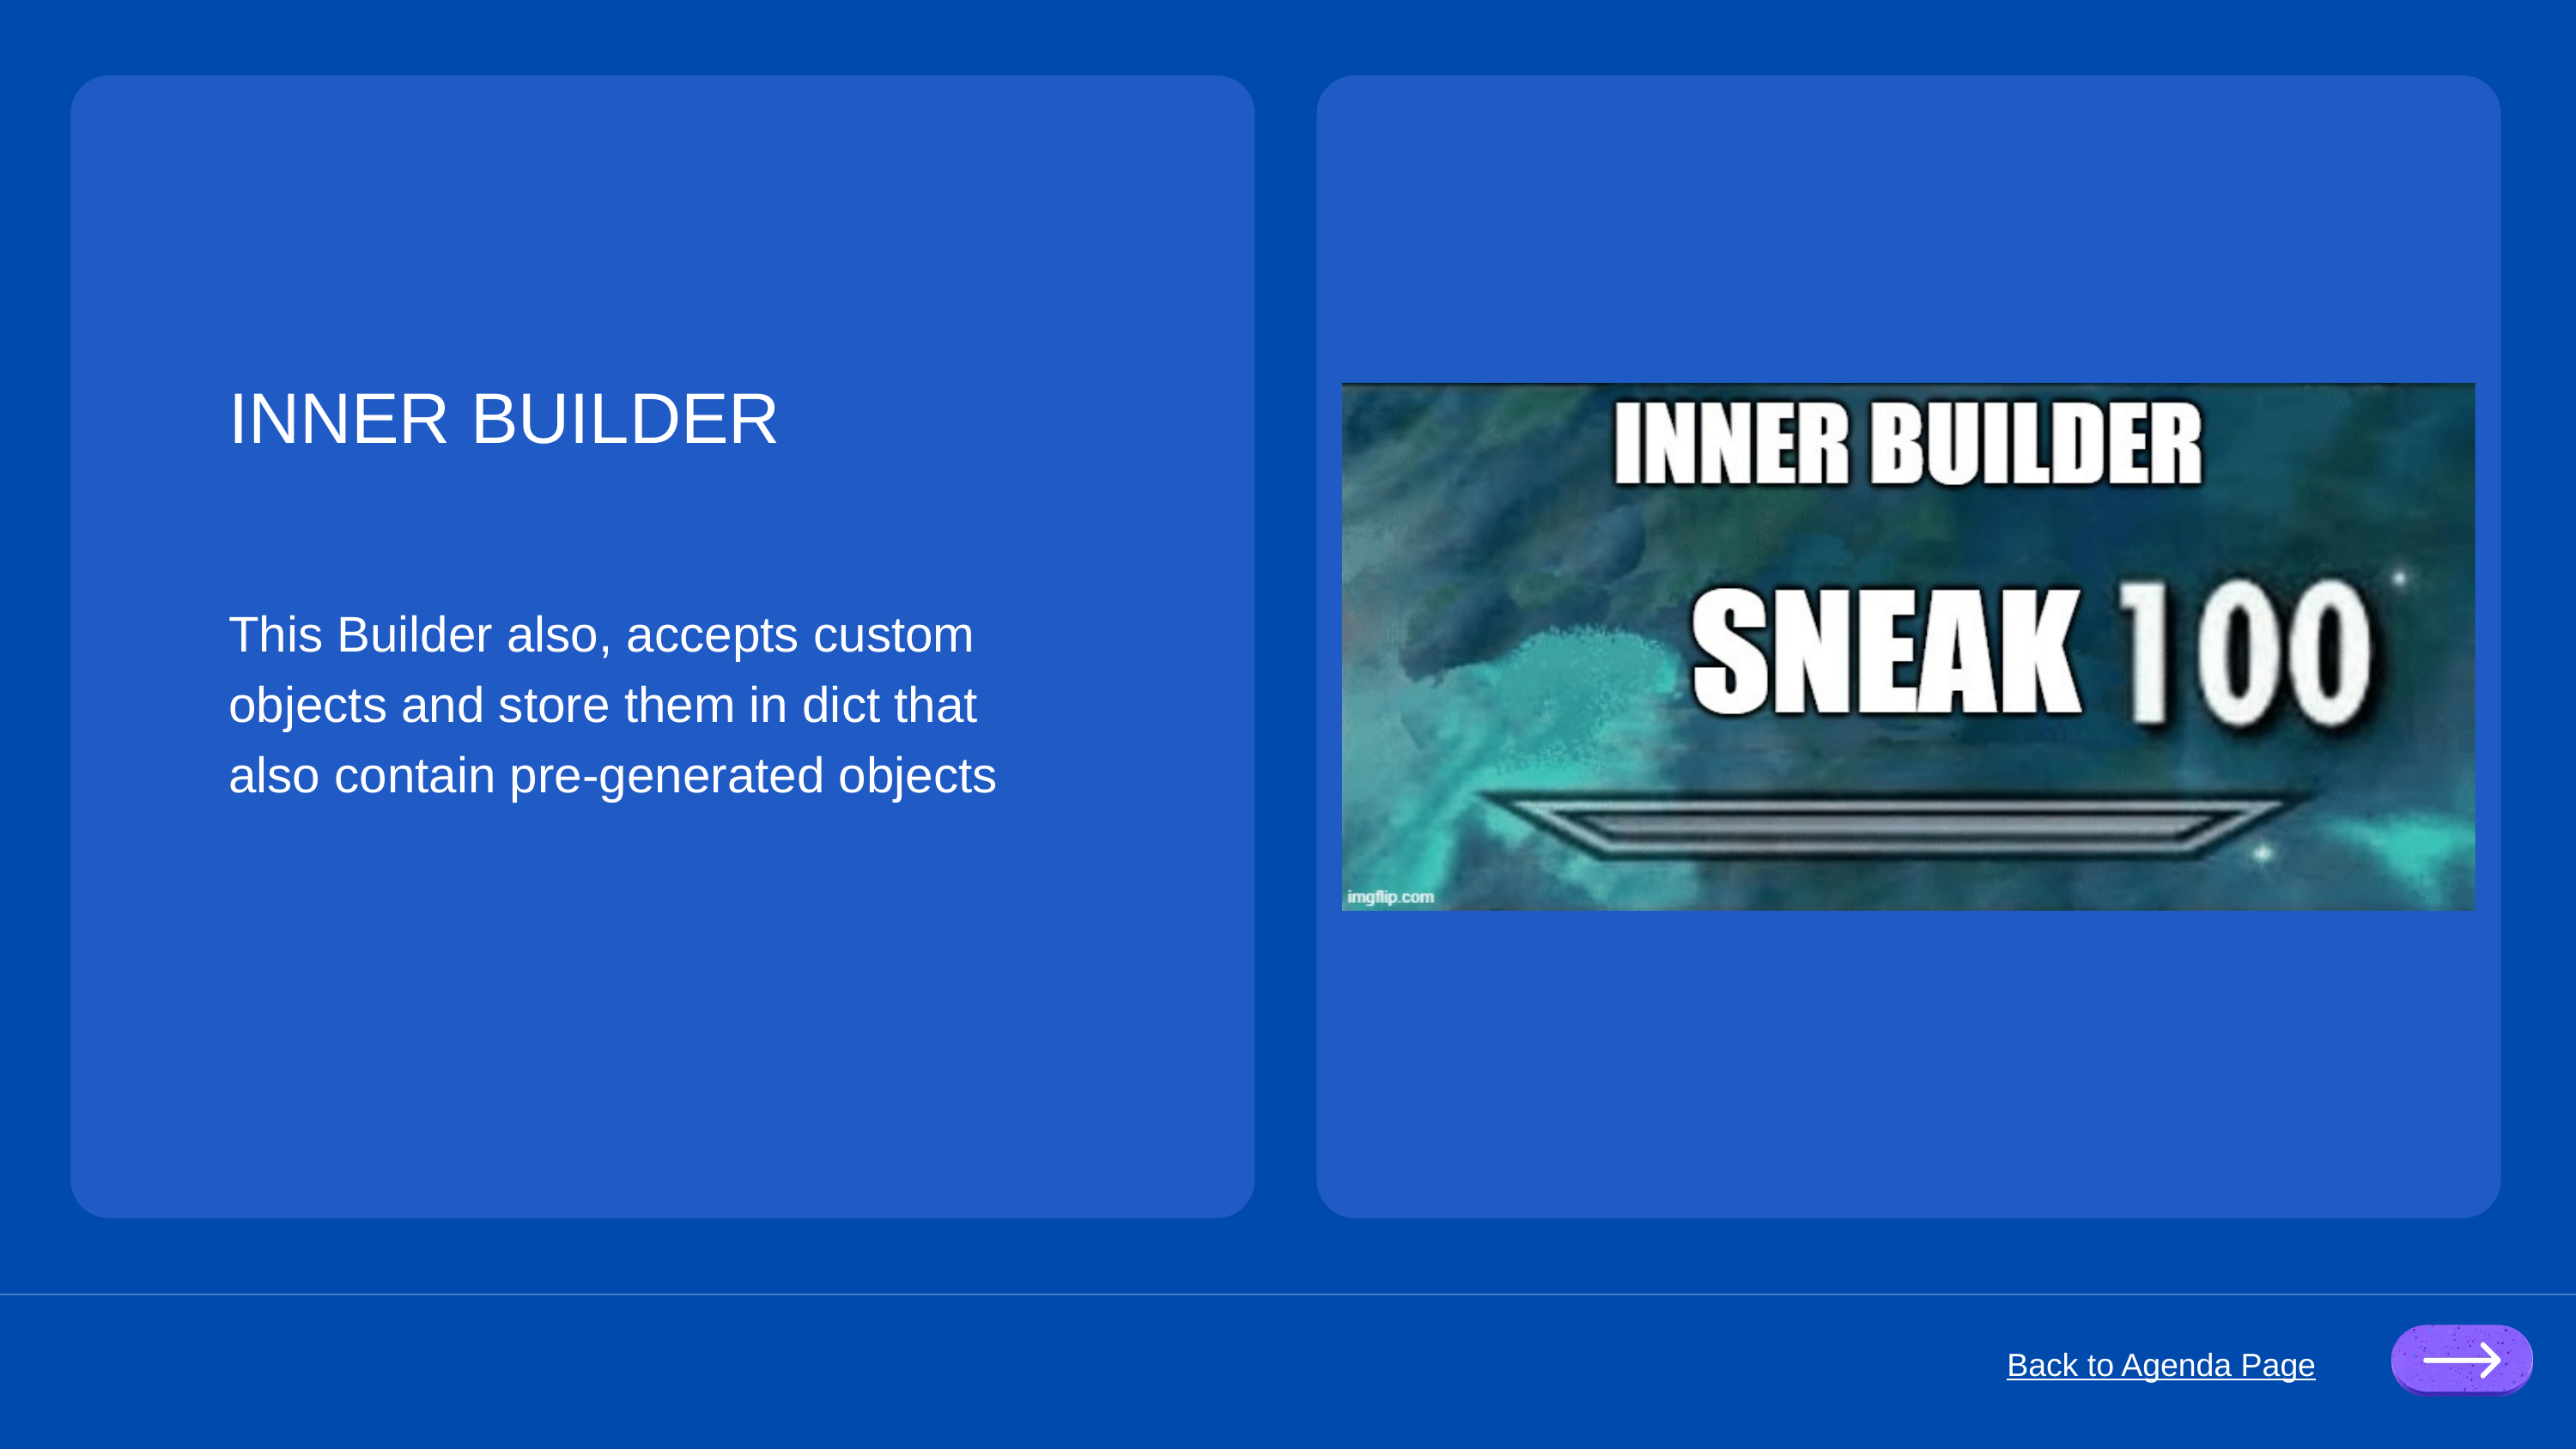

INNER BUILDER
This Builder also, accepts custom objects and store them in dict that also contain pre-generated objects

Back to Agenda Page